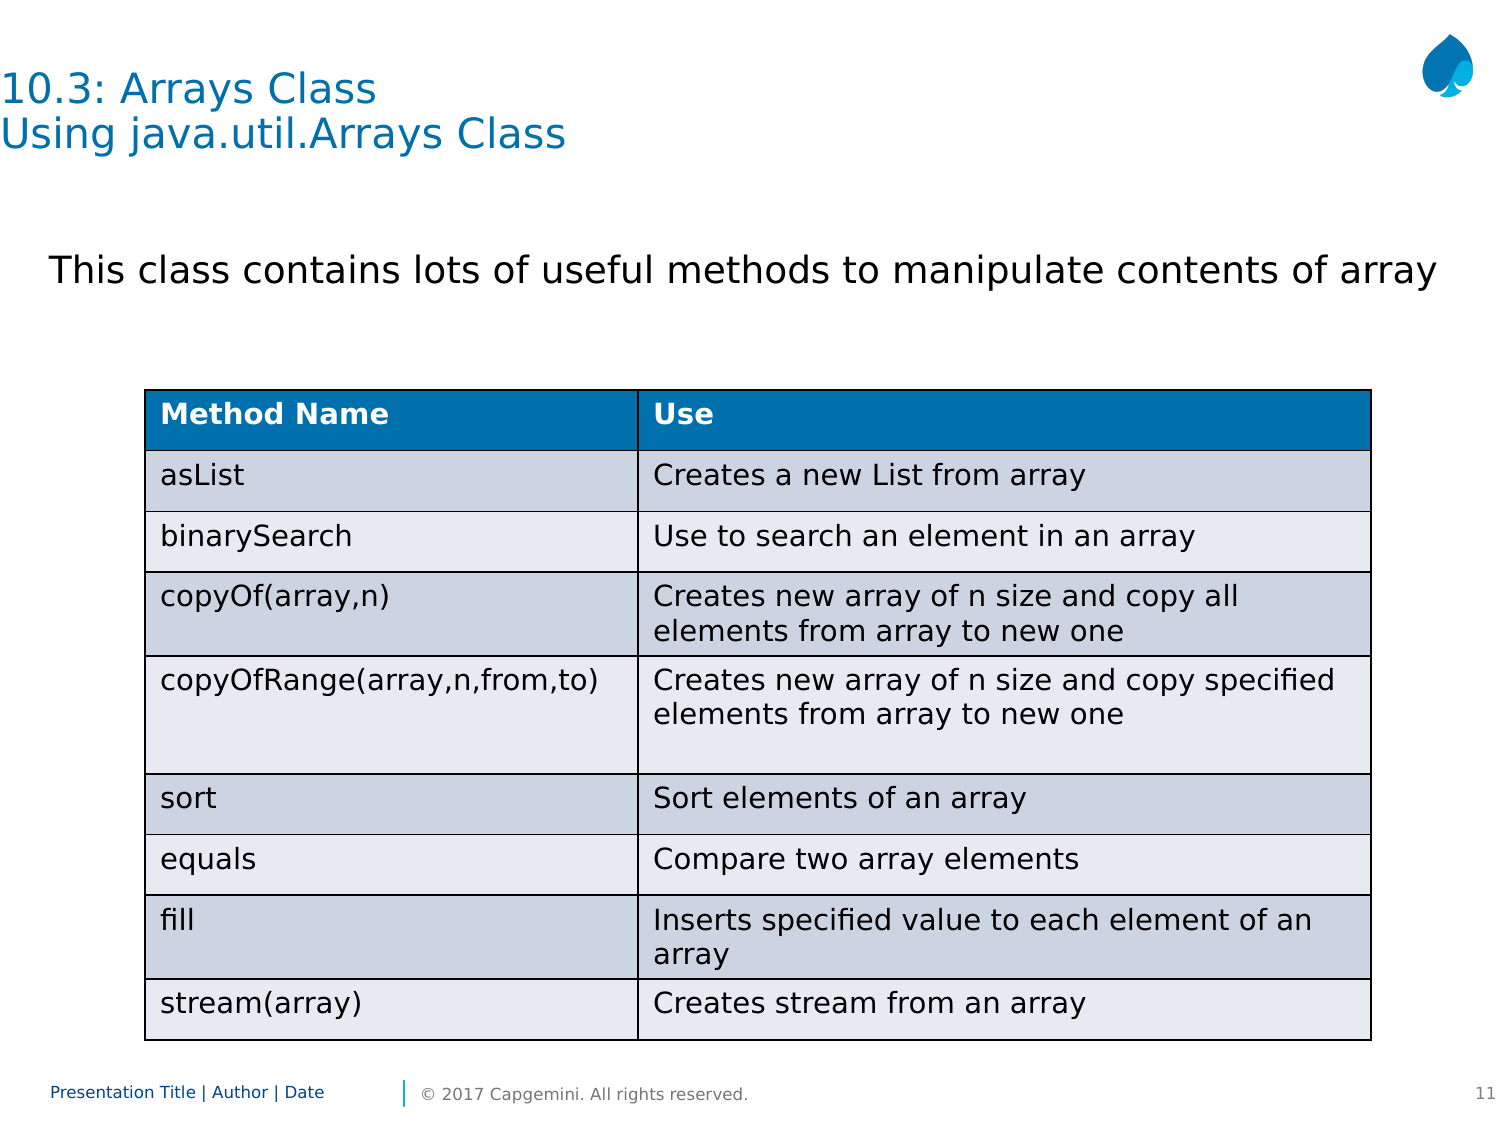

10.3: Arrays Class
Using java.util.Arrays Class
This class contains lots of useful methods to manipulate contents of array

| Method Name | Use |
| --- | --- |
| asList | Creates a new List from array |
| binarySearch | Use to search an element in an array |
| copyOf(array,n) | Creates new array of n size and copy all elements from array to new one |
| copyOfRange(array,n,from,to) | Creates new array of n size and copy specified elements from array to new one |
| sort | Sort elements of an array |
| equals | Compare two array elements |
| fill | Inserts specified value to each element of an array |
| stream(array) | Creates stream from an array |